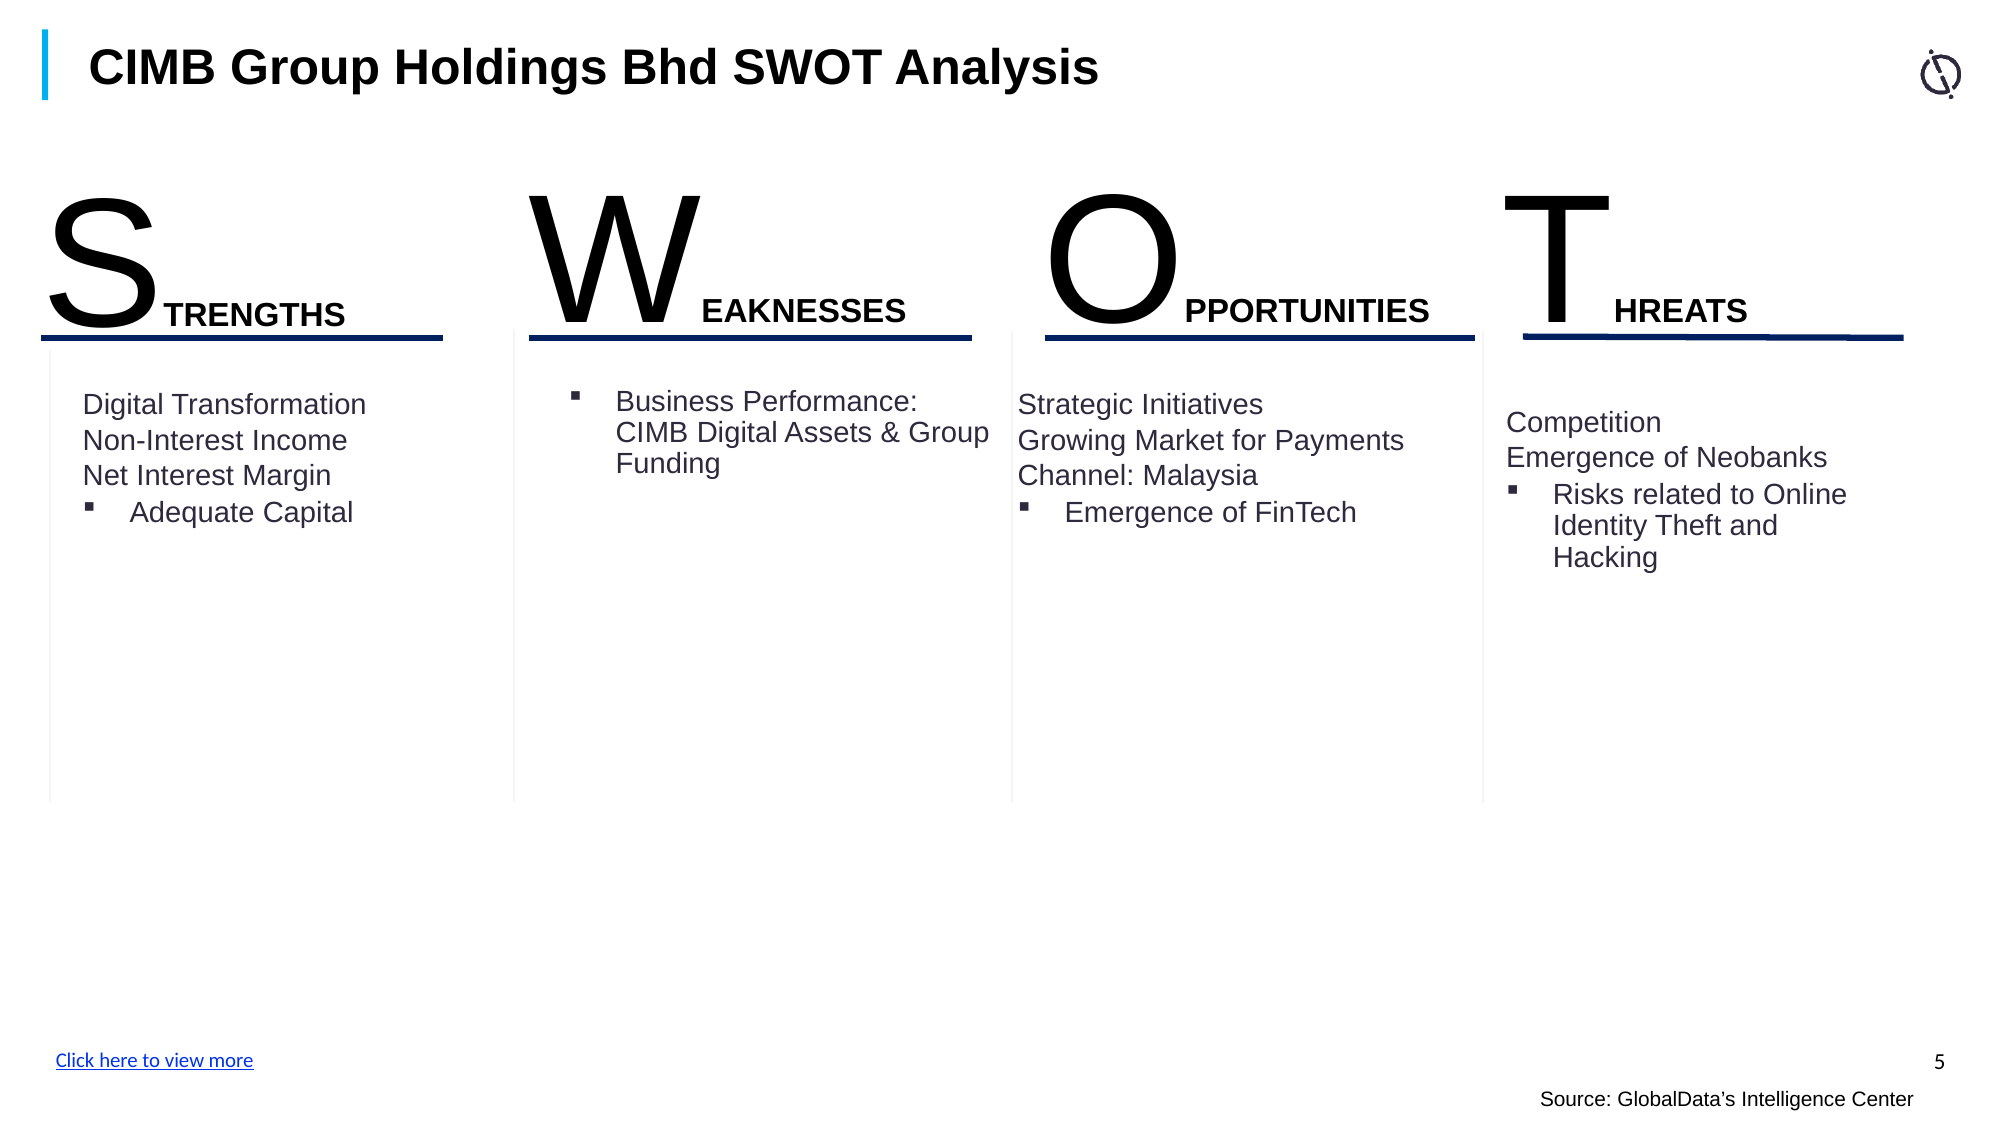

CIMB Group Holdings Bhd SWOT Analysis
WEAKNESSES
OPPORTUNITIES
THREATS
STRENGTHS

Business Performance: CIMB Digital Assets & Group Funding
Digital Transformation
Non-Interest Income
Net Interest Margin
Adequate Capital
Strategic Initiatives
Growing Market for Payments Channel: Malaysia
Emergence of FinTech
Competition
Emergence of Neobanks
Risks related to Online Identity Theft and Hacking
Click here to view more
Source: GlobalData’s Intelligence Center